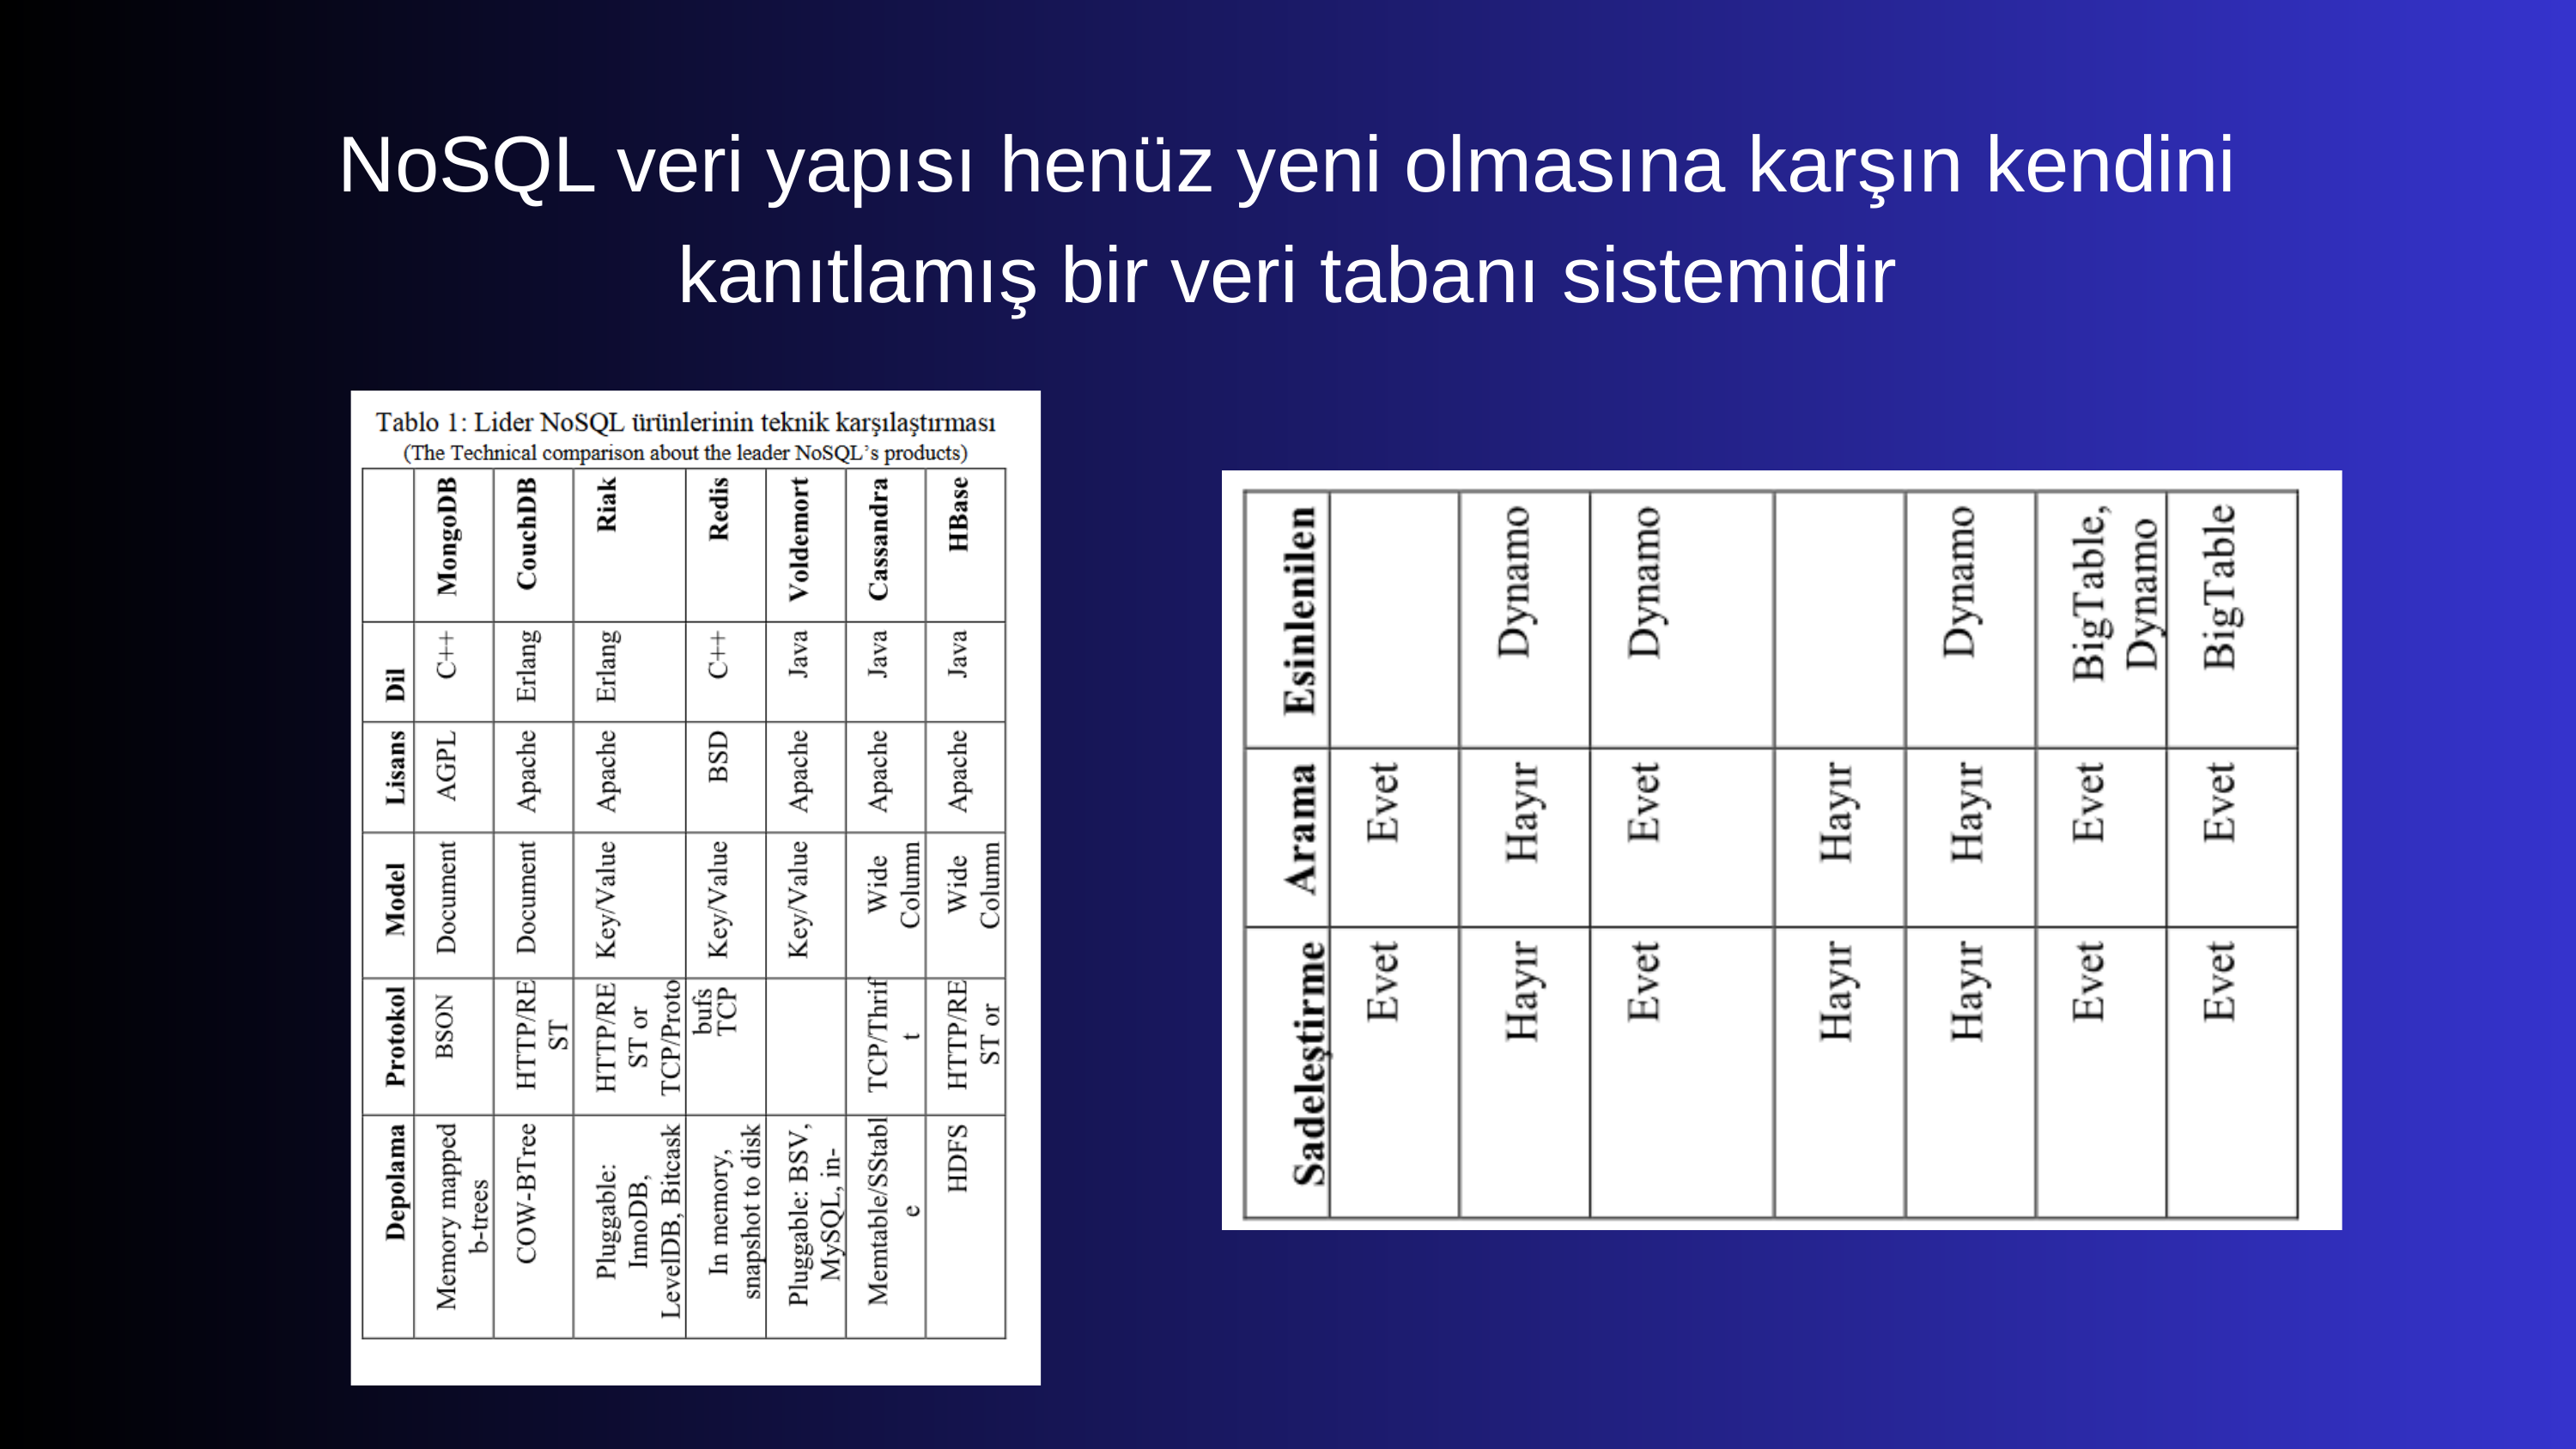

NoSQL veri yapısı henüz yeni olmasına karşın kendini kanıtlamış bir veri tabanı sistemidir